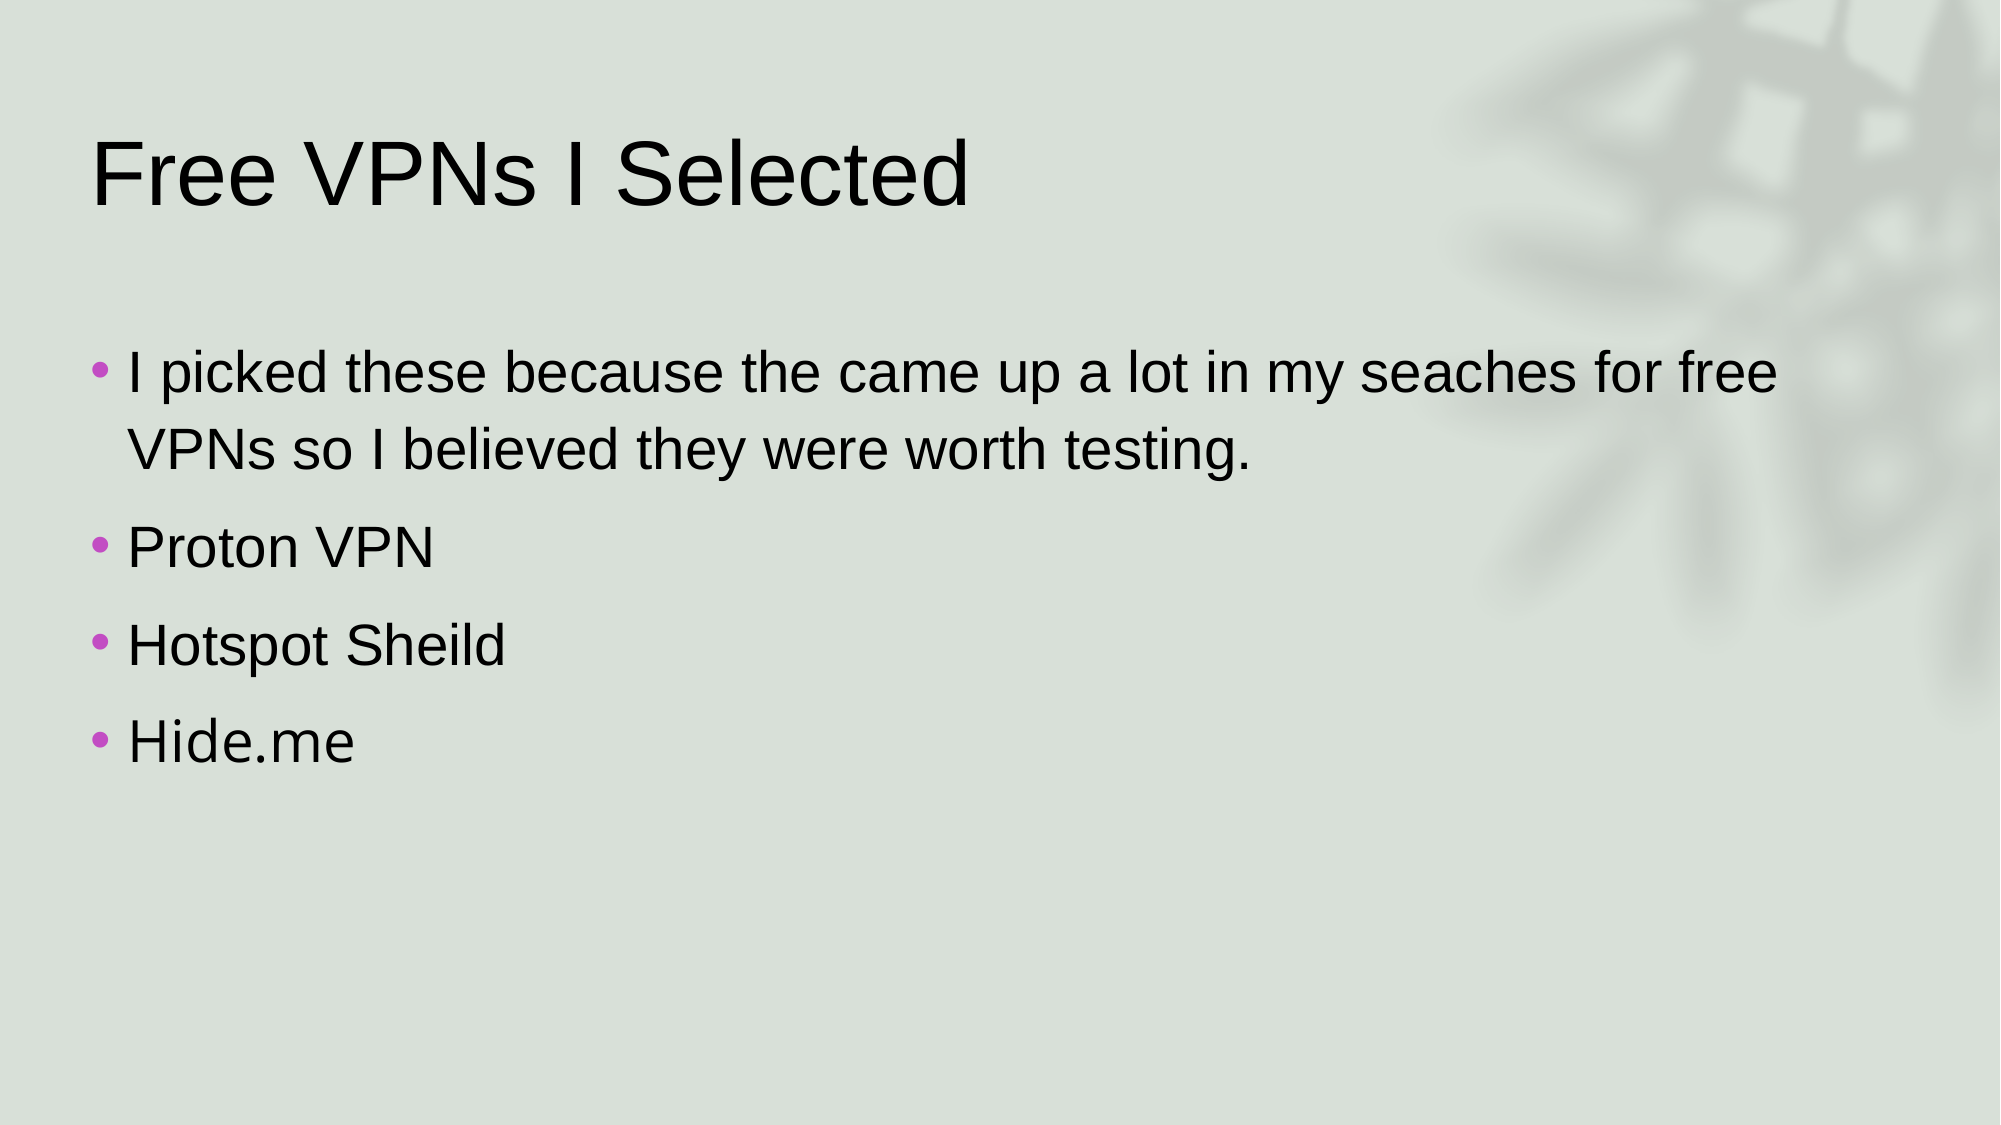

# Free VPNs I Selected
I picked these because the came up a lot in my seaches for free VPNs so I believed they were worth testing.
Proton VPN
Hotspot Sheild
Hide.me